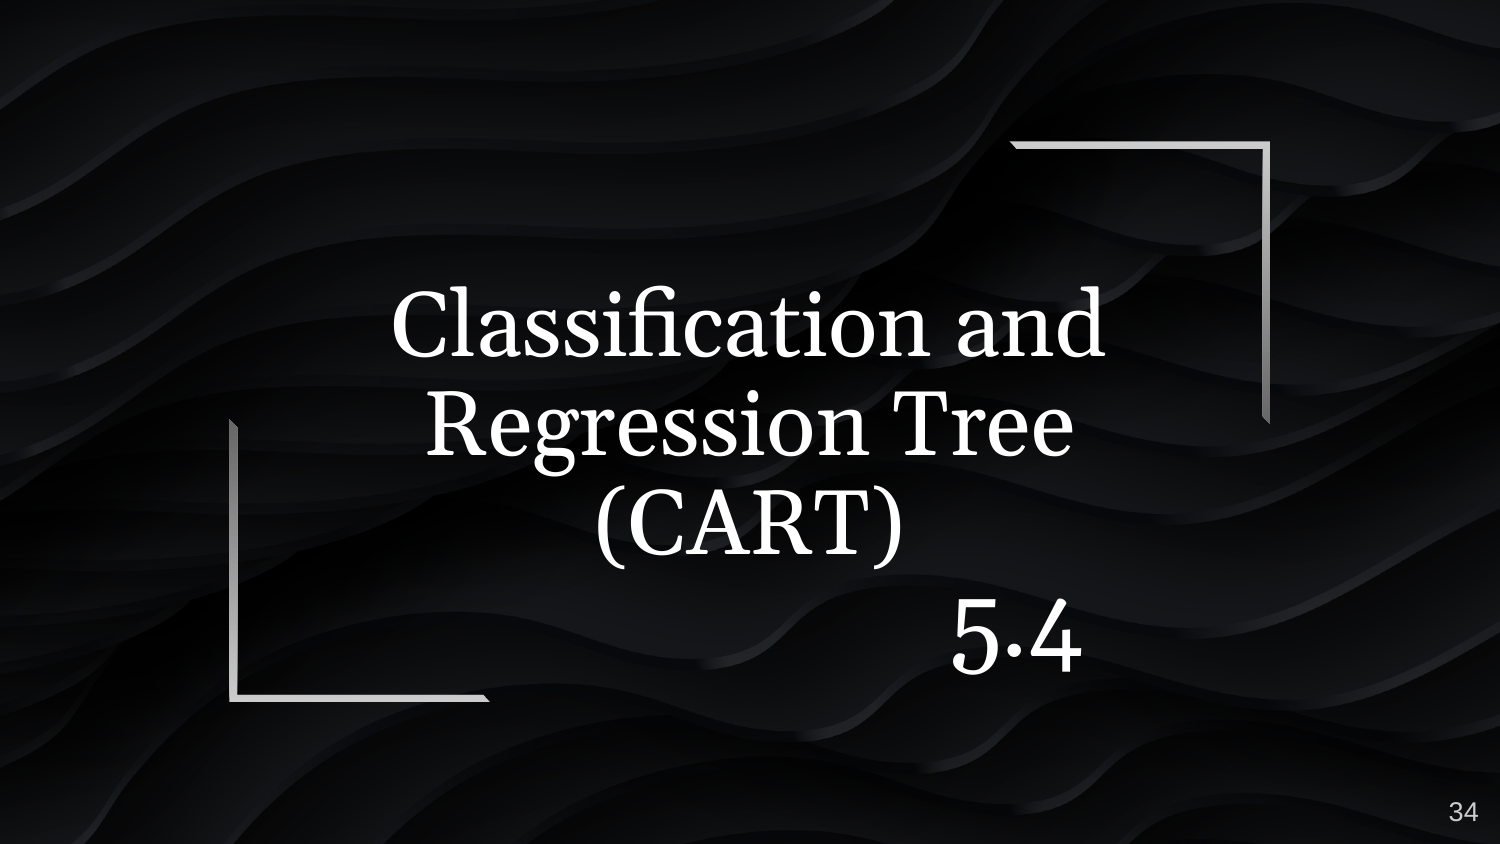

# Classification and Regression Tree (CART)

5.4
34